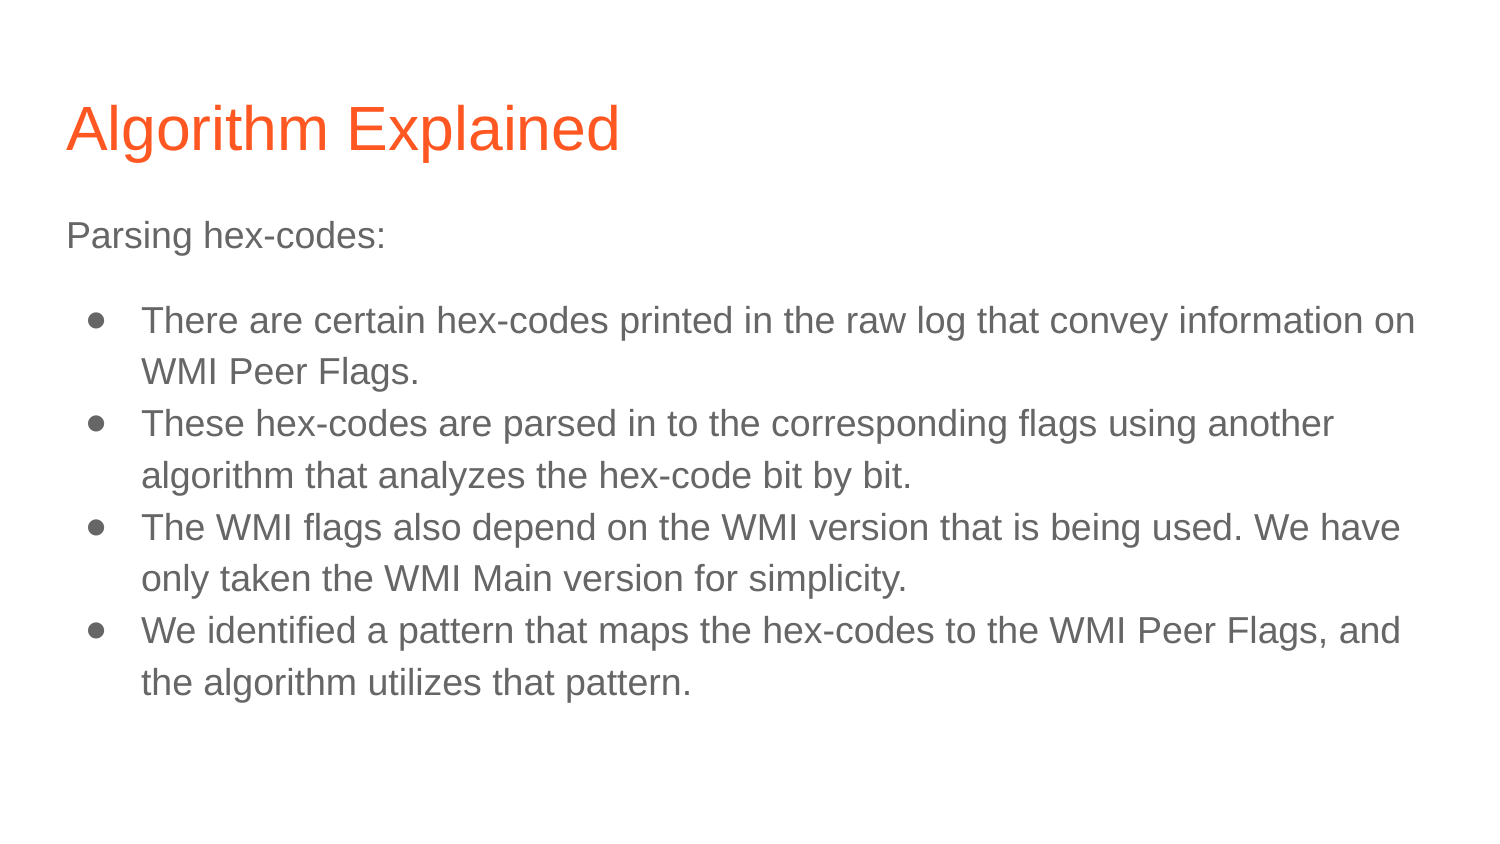

# Algorithm Explained
Parsing hex-codes:
There are certain hex-codes printed in the raw log that convey information on WMI Peer Flags.
These hex-codes are parsed in to the corresponding flags using another algorithm that analyzes the hex-code bit by bit.
The WMI flags also depend on the WMI version that is being used. We have only taken the WMI Main version for simplicity.
We identified a pattern that maps the hex-codes to the WMI Peer Flags, and the algorithm utilizes that pattern.